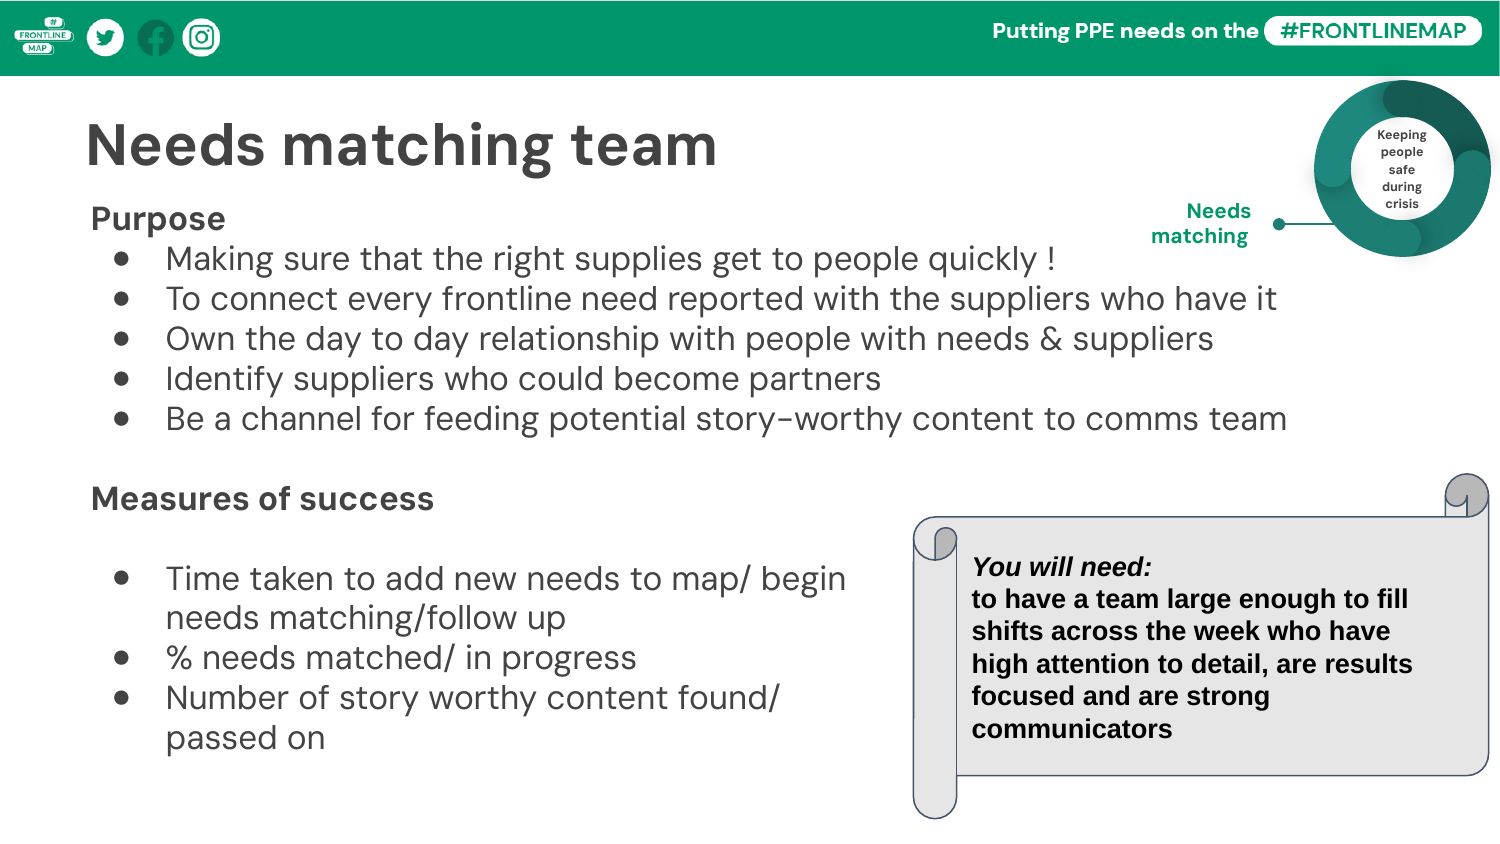

Needs matching team
Keeping people safe during crisis
Purpose
Making sure that the right supplies get to people quickly !
To connect every frontline need reported with the suppliers who have it
Own the day to day relationship with people with needs & suppliers
Identify suppliers who could become partners
Be a channel for feeding potential story-worthy content to comms team

Measures of success

Time taken to add new needs to map/ begin
needs matching/follow up
% needs matched/ in progress
Number of story worthy content found/
passed on
Needs matching
You will need:
to have a team large enough to fill shifts across the week who have high attention to detail, are results focused and are strong communicators